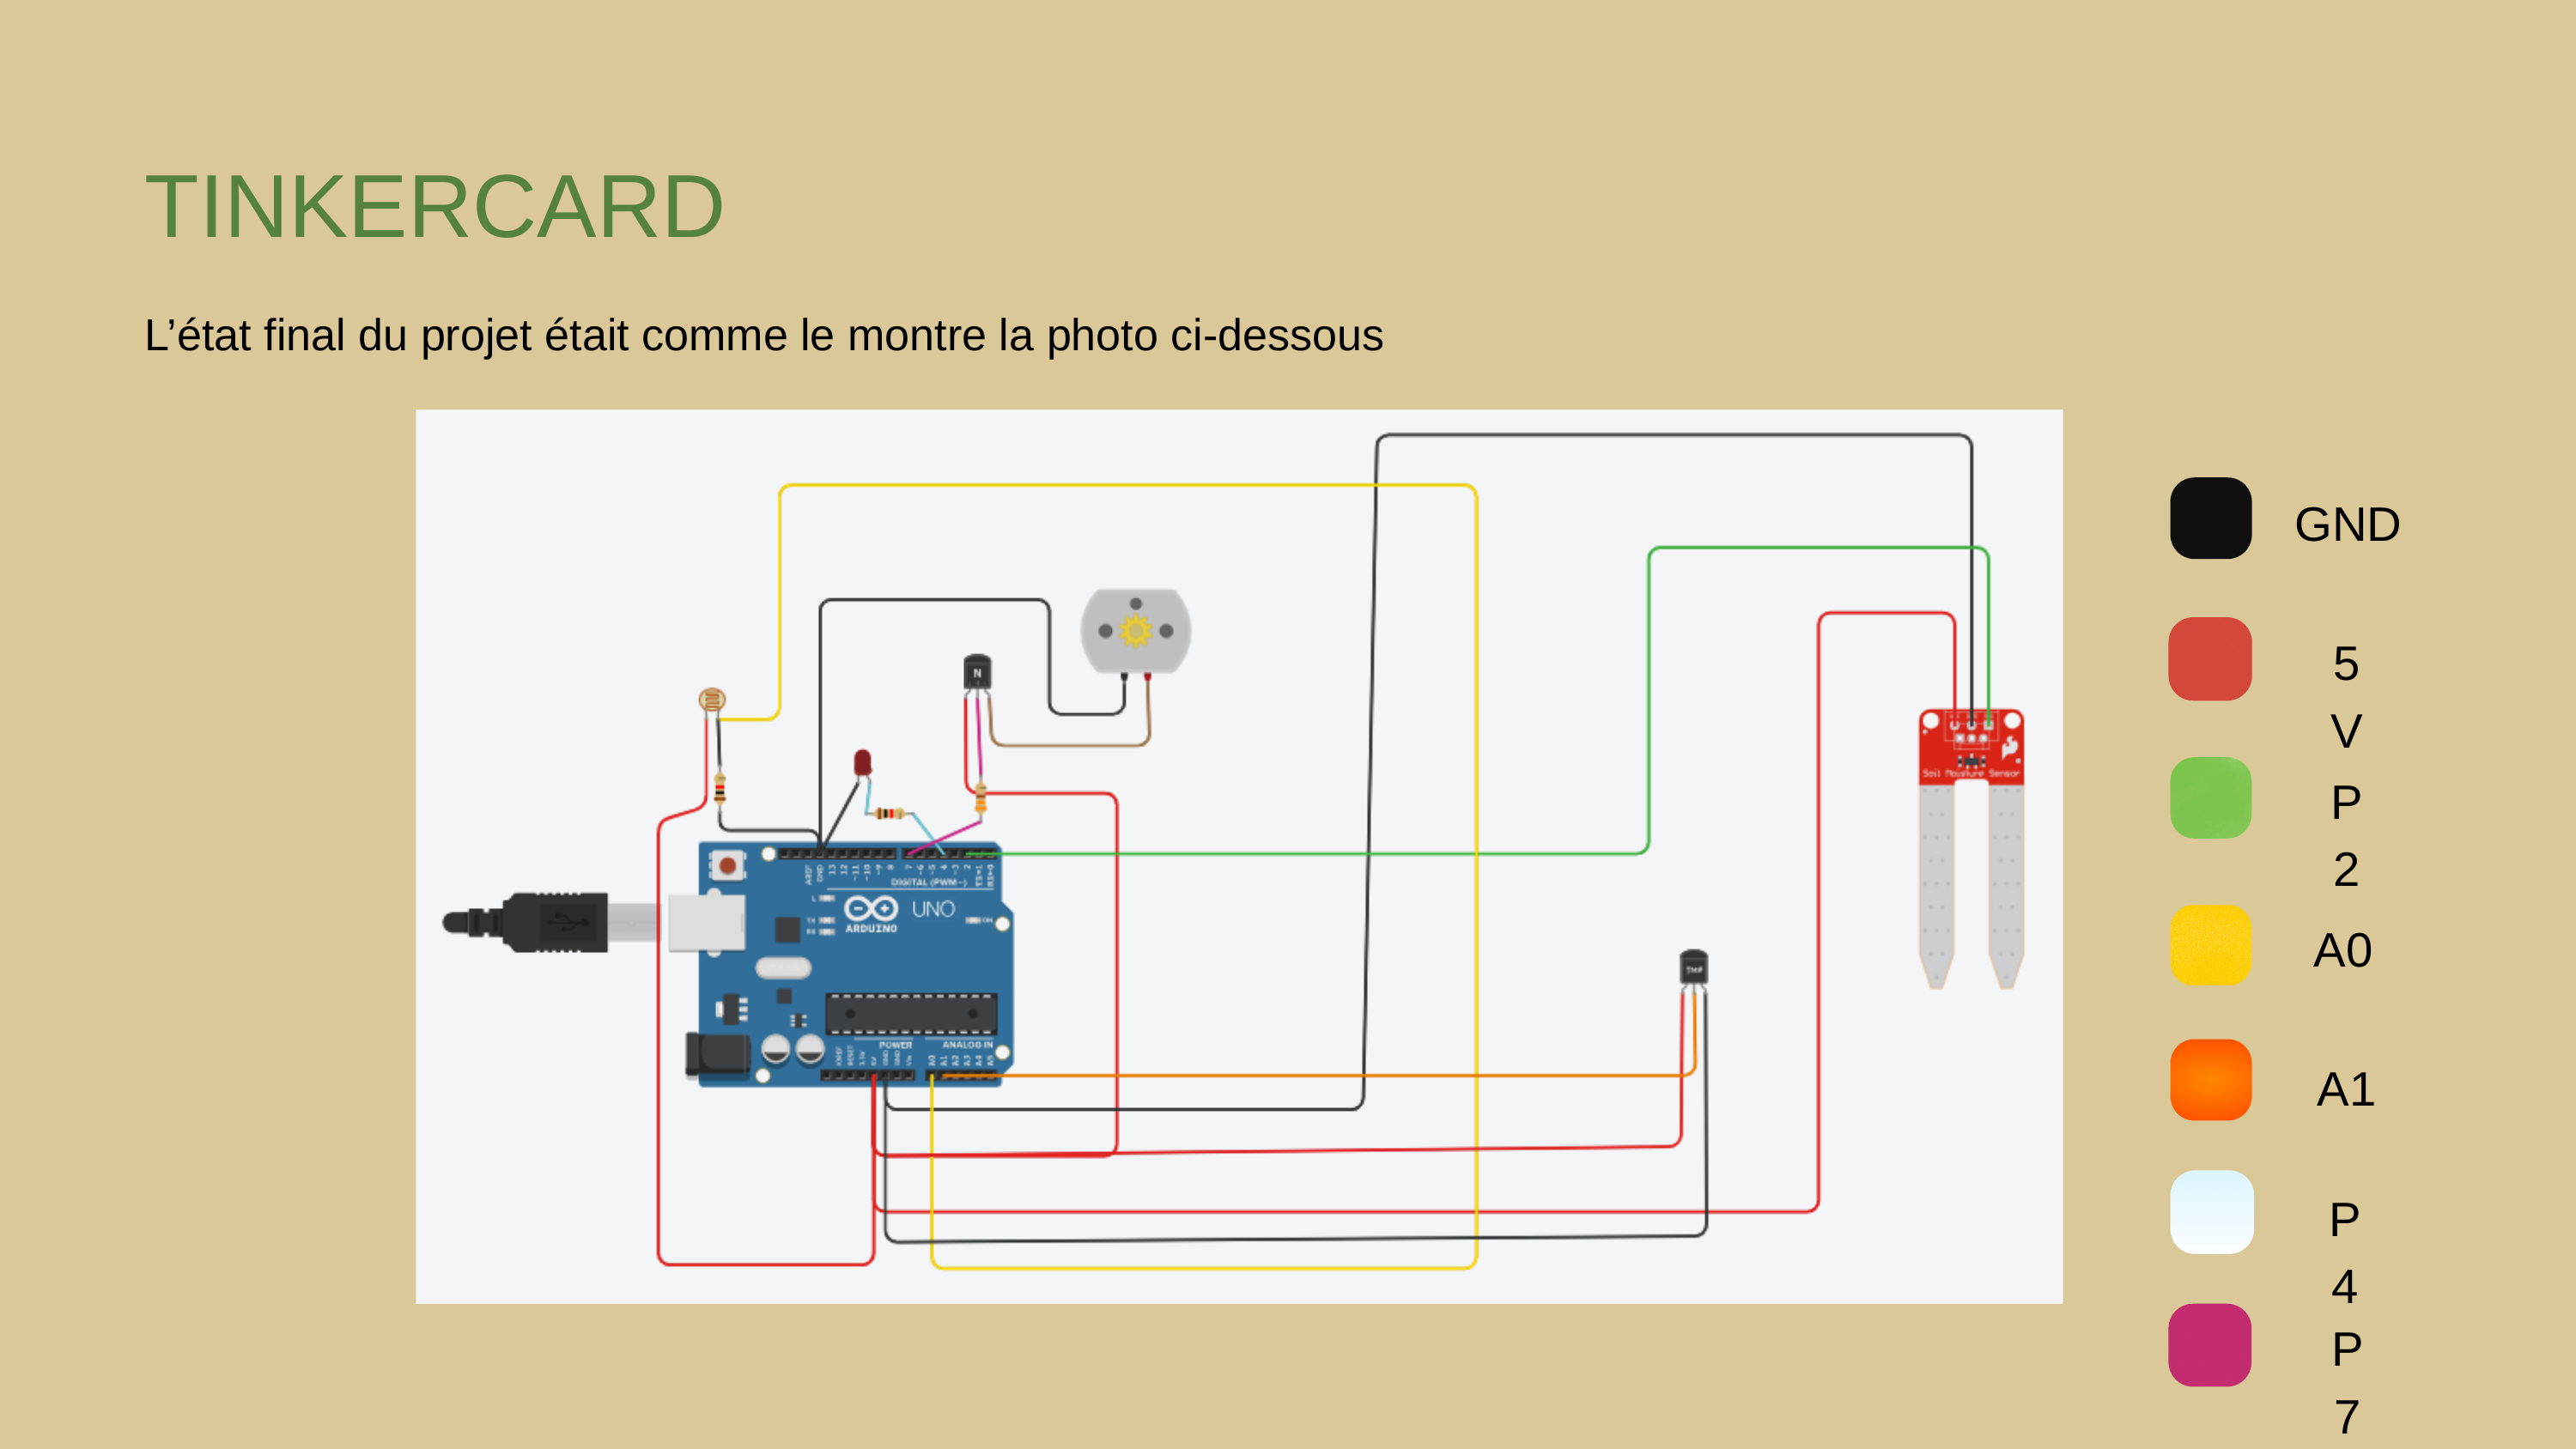

TINKERCARD
L’état final du projet était comme le montre la photo ci-dessous

GND

5V

P2

A0

A1

P4

P7